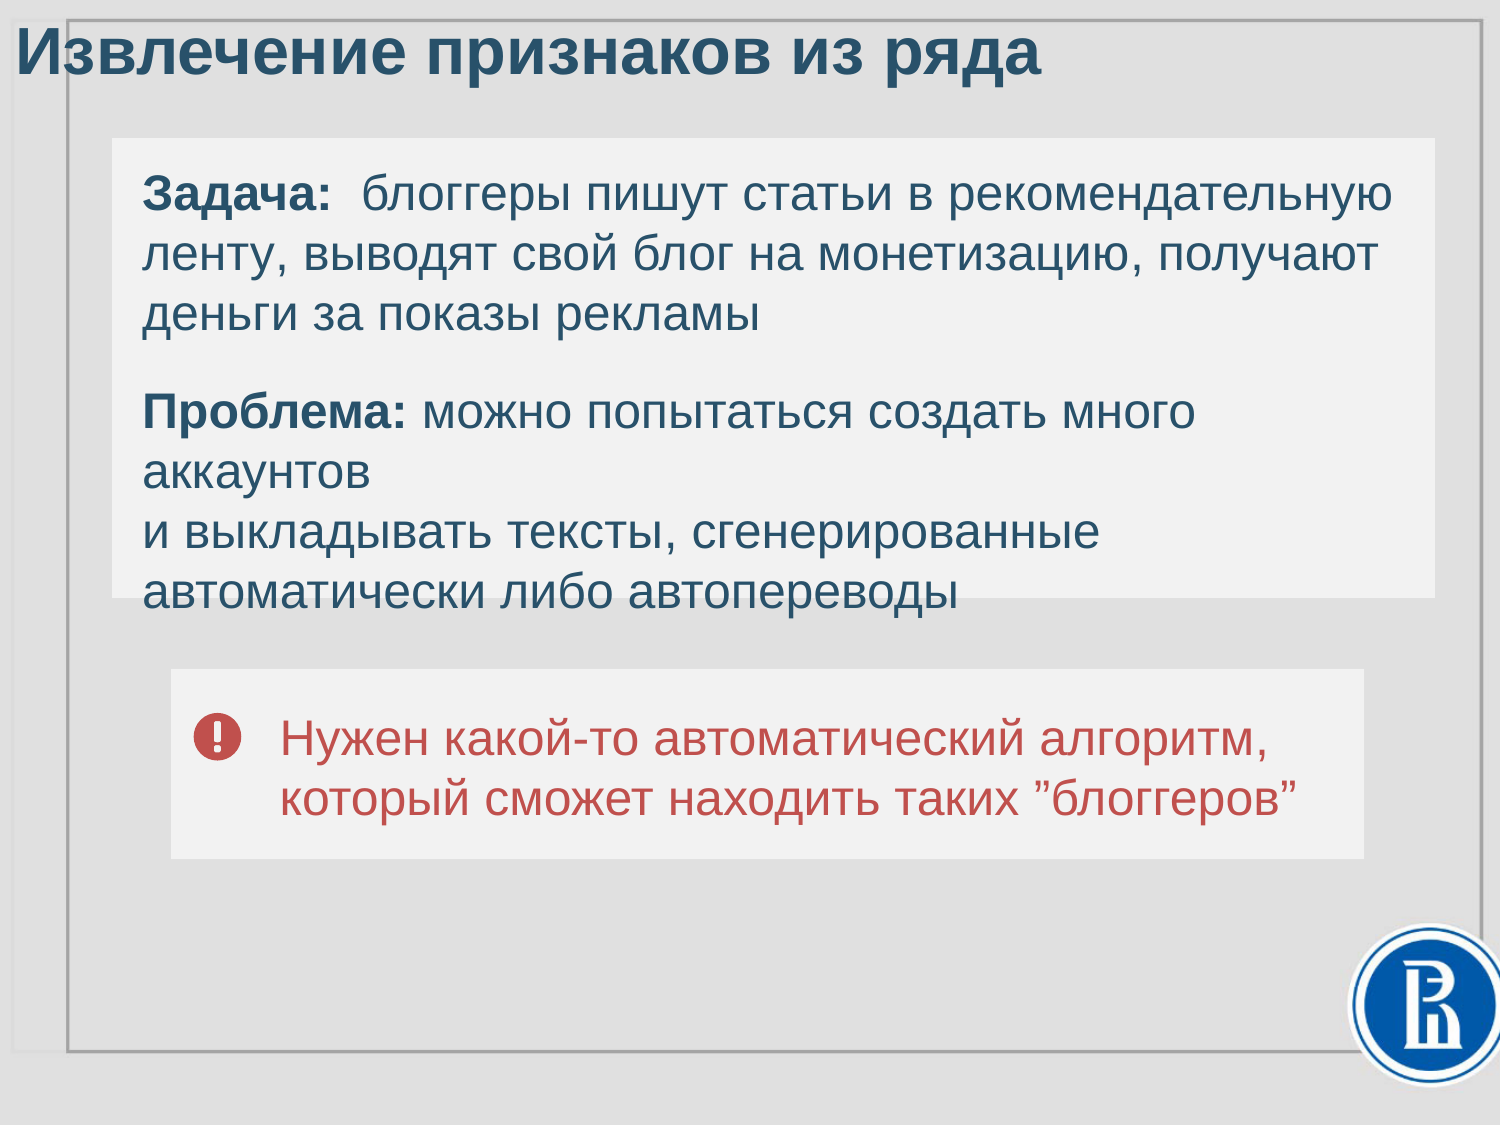

Извлечение признаков из ряда

Задача:  блоггеры пишут статьи в рекомендательную ленту, выводят свой блог на монетизацию, получают деньги за показы рекламы
Проблема: можно попытаться создать много аккаунтов
и выкладывать тексты, сгенерированные автоматически либо автопереводы

Нужен какой-то автоматический алгоритм, который сможет находить таких ”блоггеров”